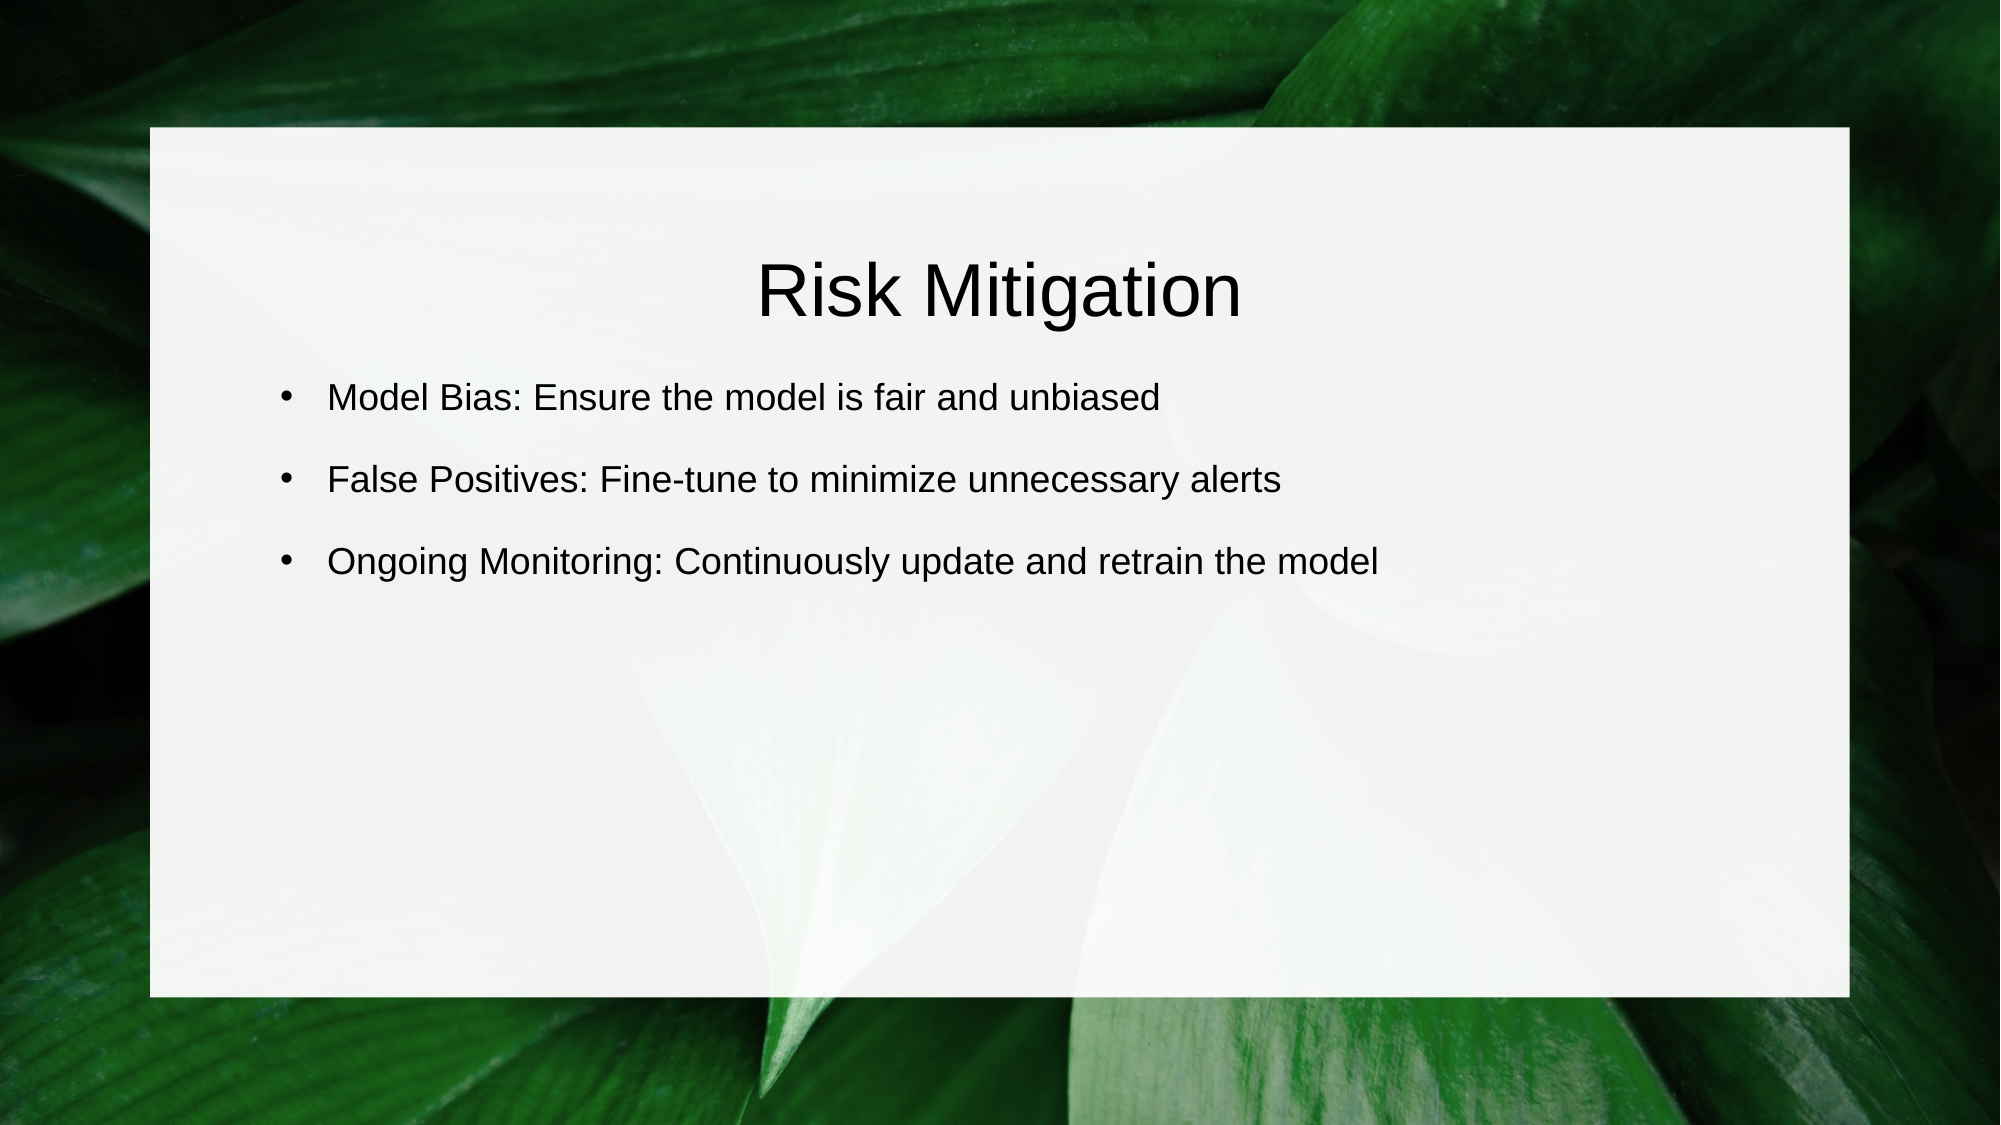

# Risk Mitigation
Model Bias: Ensure the model is fair and unbiased
False Positives: Fine-tune to minimize unnecessary alerts
Ongoing Monitoring: Continuously update and retrain the model